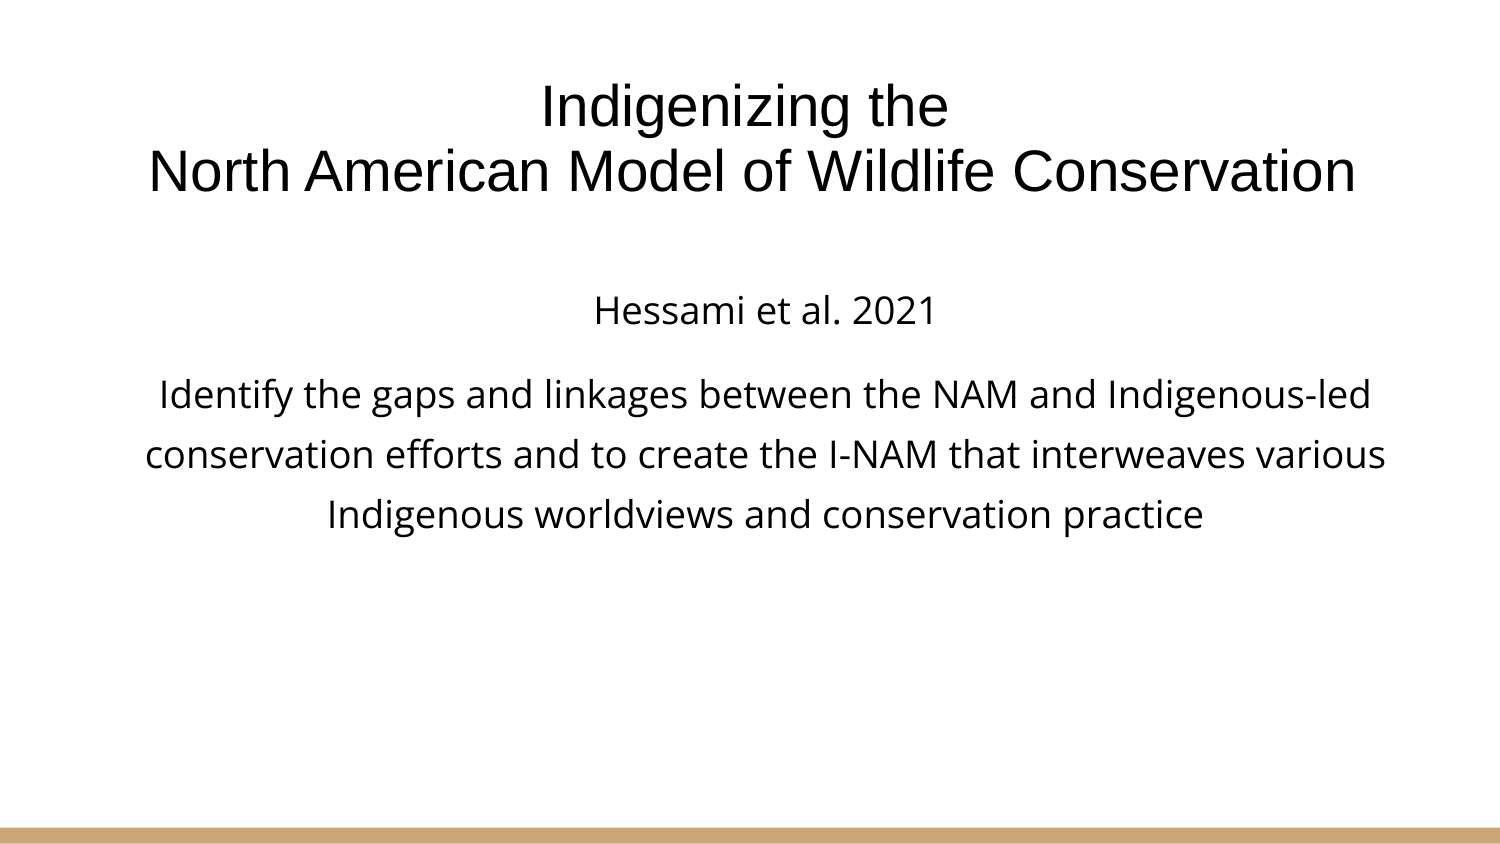

# Indigenizing the
North American Model of Wildlife Conservation
Hessami et al. 2021
Identify the gaps and linkages between the NAM and Indigenous-led conservation efforts and to create the I-NAM that interweaves various Indigenous worldviews and conservation practice